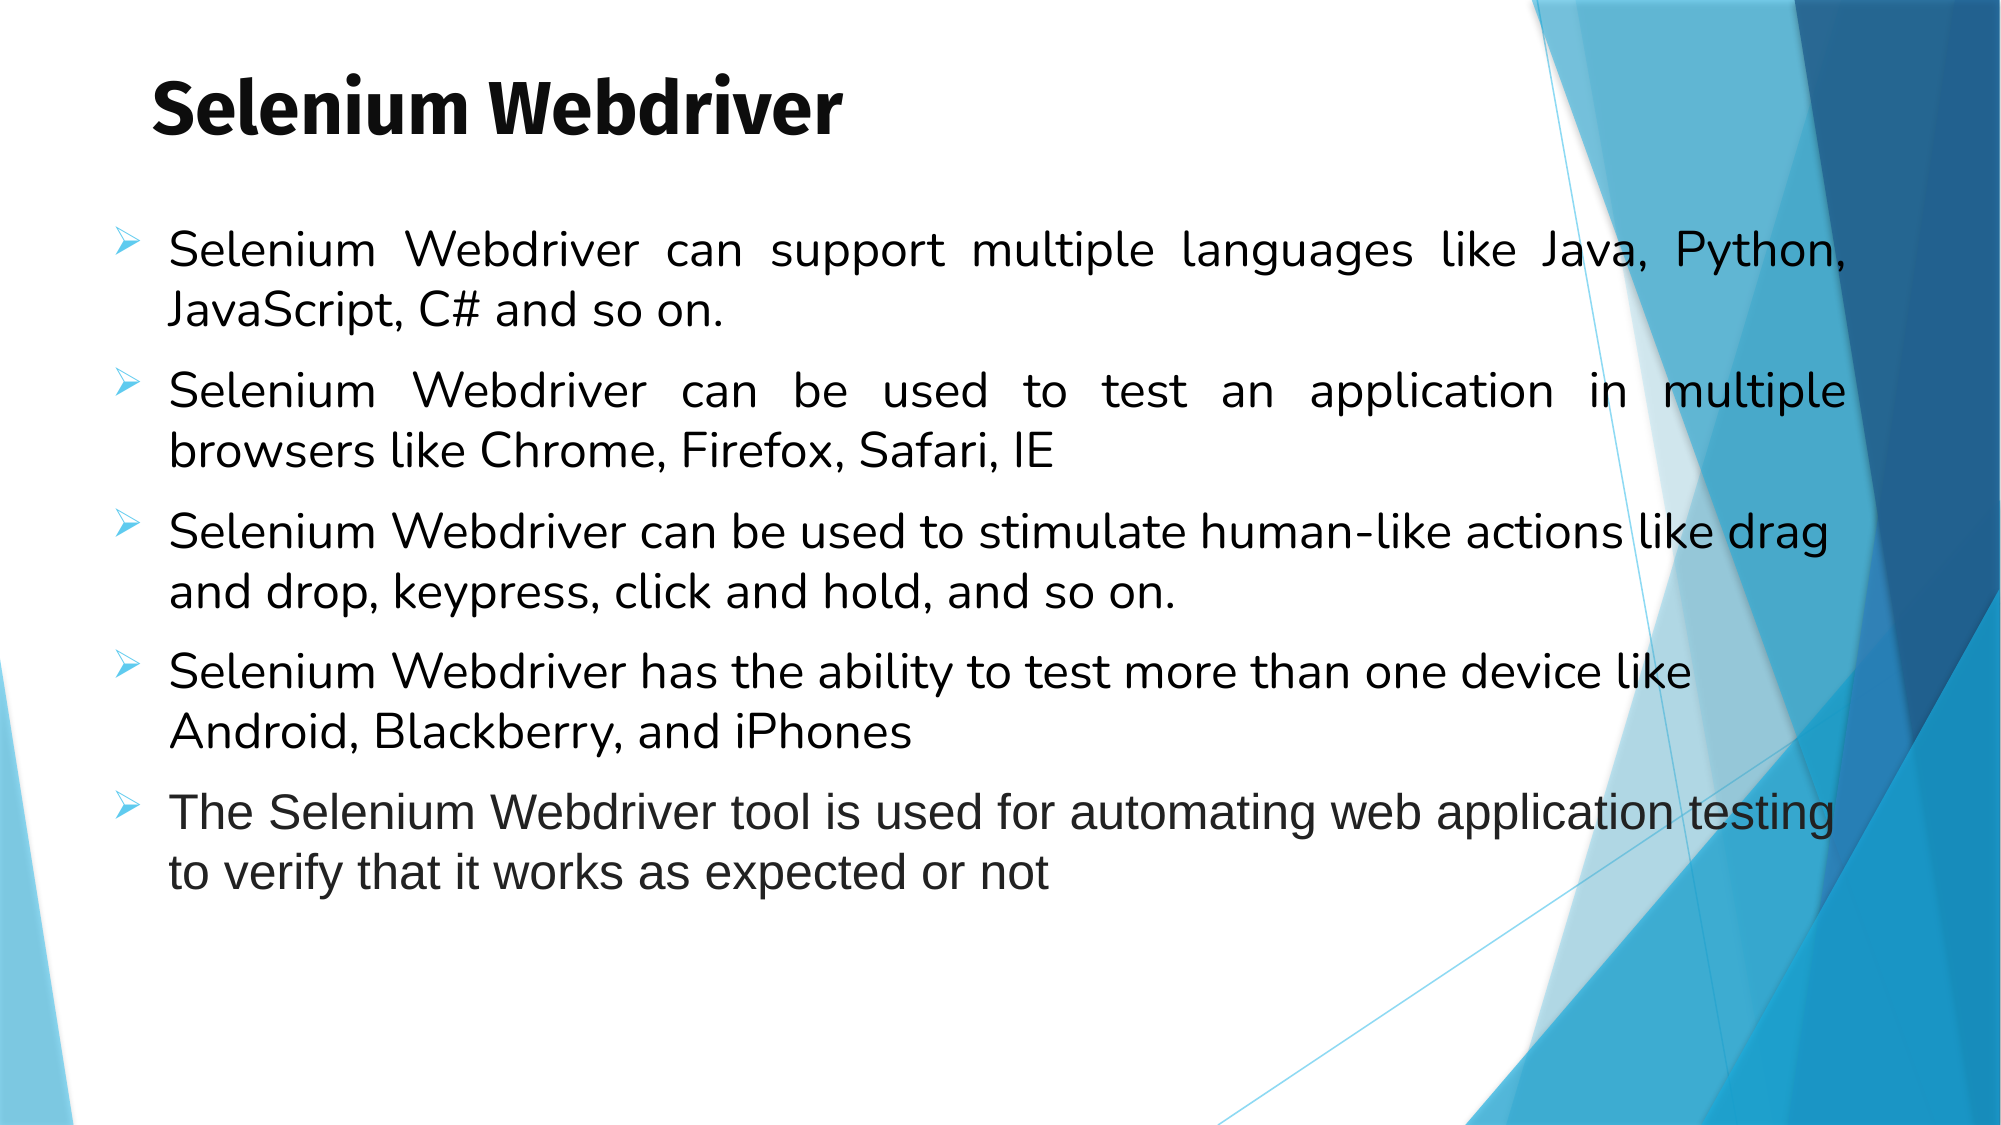

# Selenium Webdriver
Selenium Webdriver can support multiple languages like Java, Python, JavaScript, C# and so on.
Selenium Webdriver can be used to test an application in multiple browsers like Chrome, Firefox, Safari, IE
Selenium Webdriver can be used to stimulate human-like actions like drag and drop, keypress, click and hold, and so on.
Selenium Webdriver has the ability to test more than one device like Android, Blackberry, and iPhones
The Selenium Webdriver tool is used for automating web application testing to verify that it works as expected or not